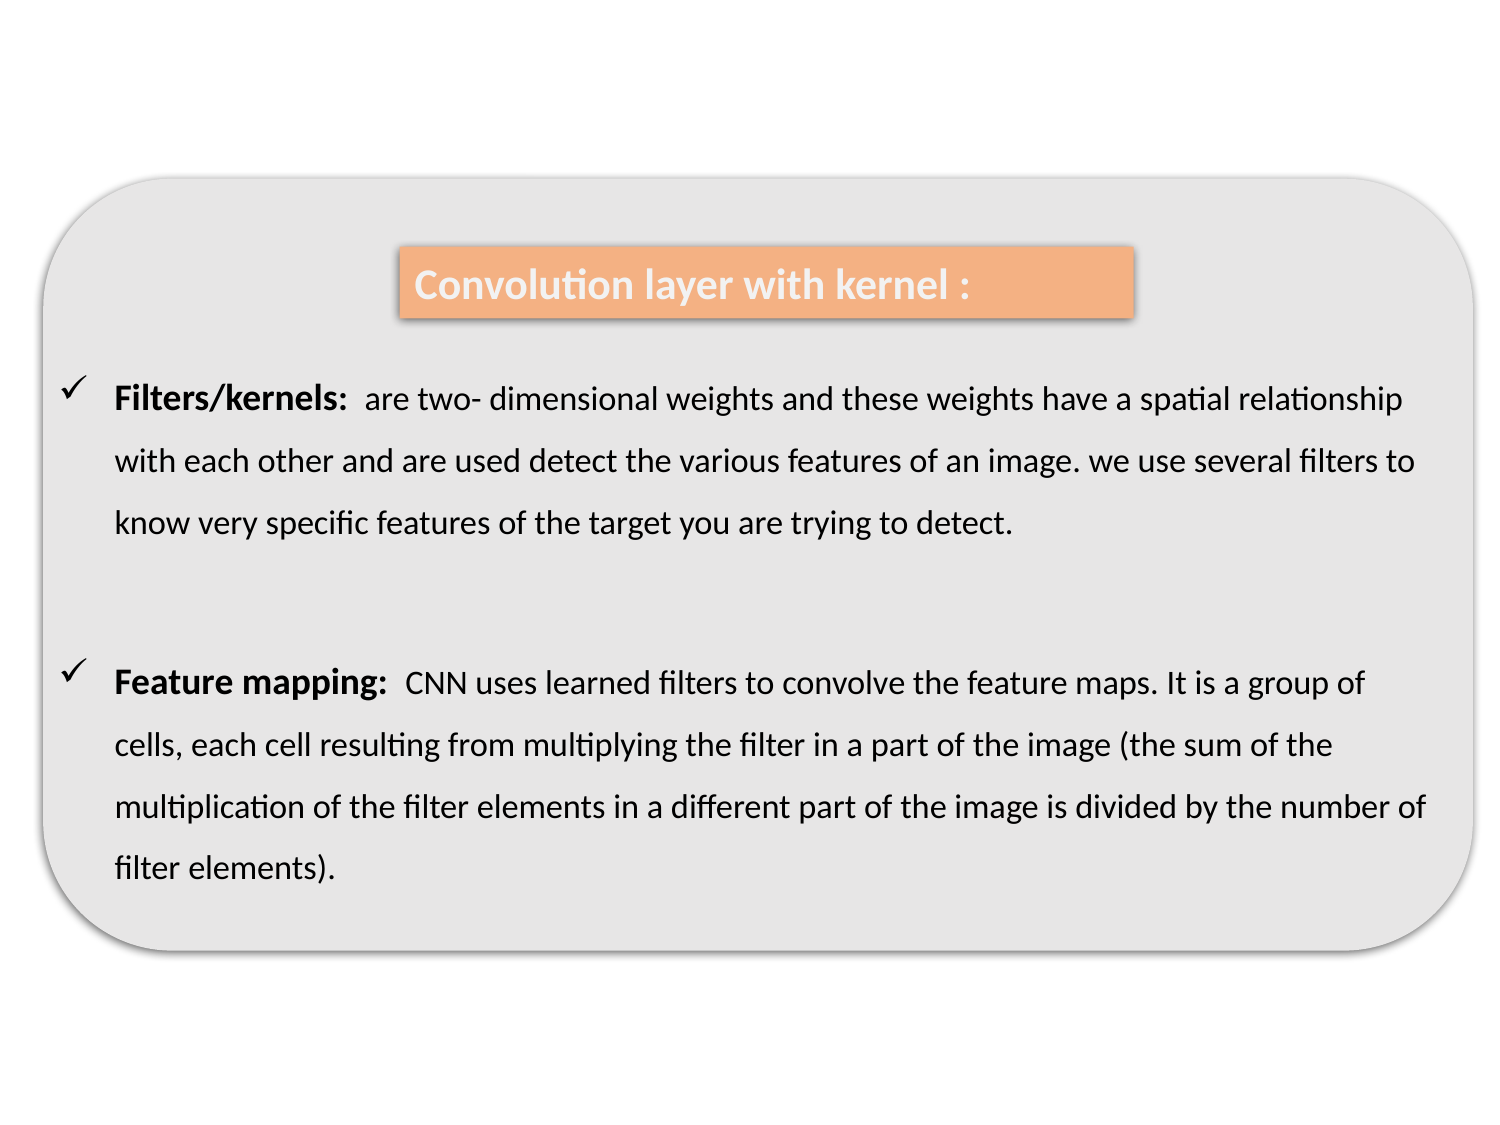

Convolution layer with kernel :
Filters/kernels:  are two- dimensional weights and these weights have a spatial relationship with each other and are used detect the various features of an image. we use several filters to know very specific features of the target you are trying to detect.

Feature mapping:  CNN uses learned filters to convolve the feature maps. It is a group of cells, each cell resulting from multiplying the filter in a part of the image (the sum of the multiplication of the filter elements in a different part of the image is divided by the number of filter elements).